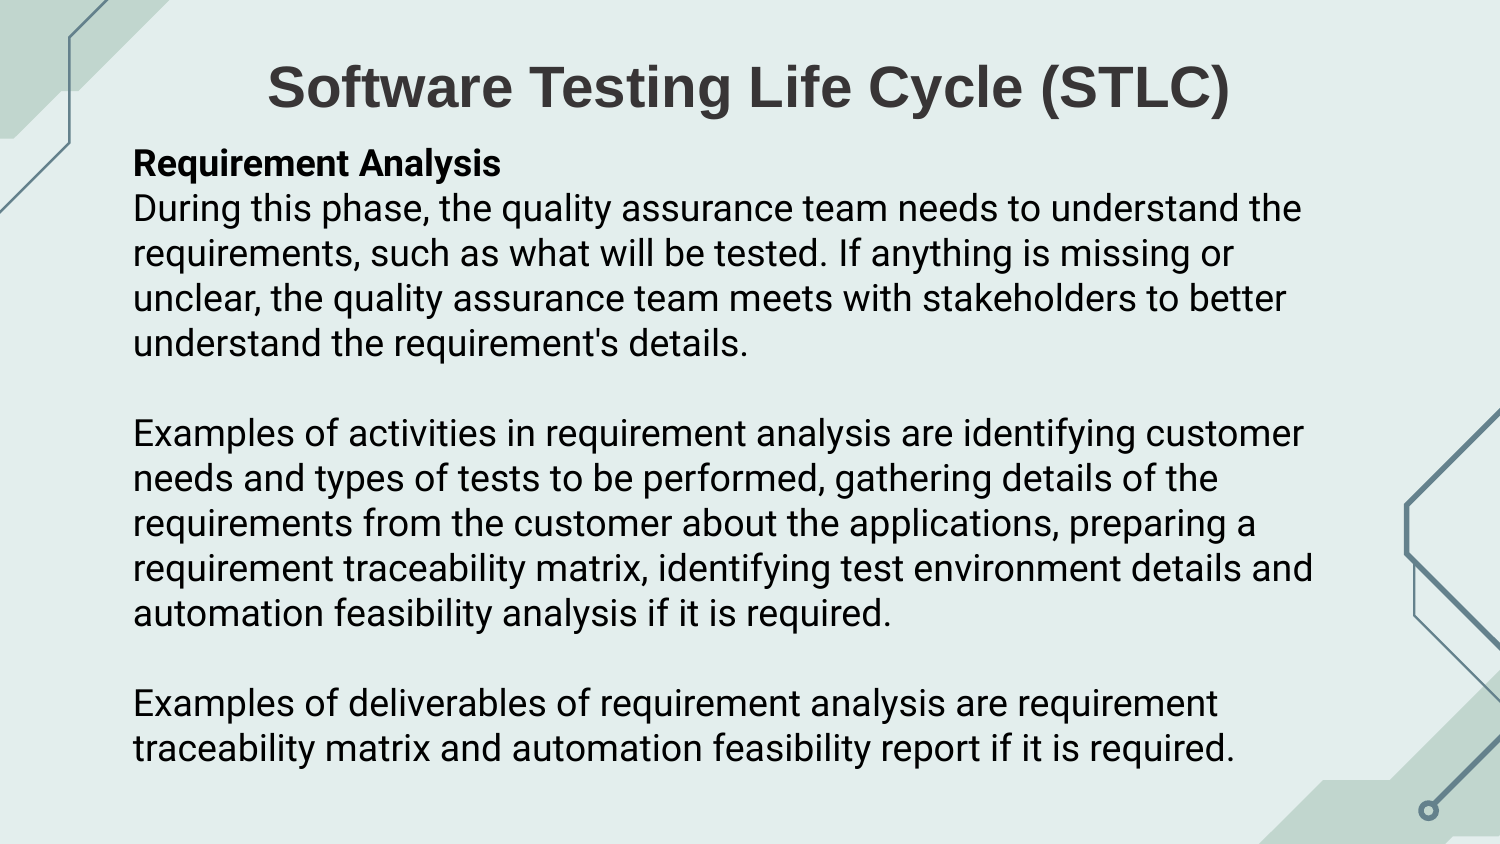

# Software Testing Life Cycle (STLC)
Requirement Analysis
During this phase, the quality assurance team needs to understand the requirements, such as what will be tested. If anything is missing or unclear, the quality assurance team meets with stakeholders to better understand the requirement's details.

Examples of activities in requirement analysis are identifying customer needs and types of tests to be performed, gathering details of the requirements from the customer about the applications, preparing a requirement traceability matrix, identifying test environment details and automation feasibility analysis if it is required.

Examples of deliverables of requirement analysis are requirement traceability matrix and automation feasibility report if it is required.